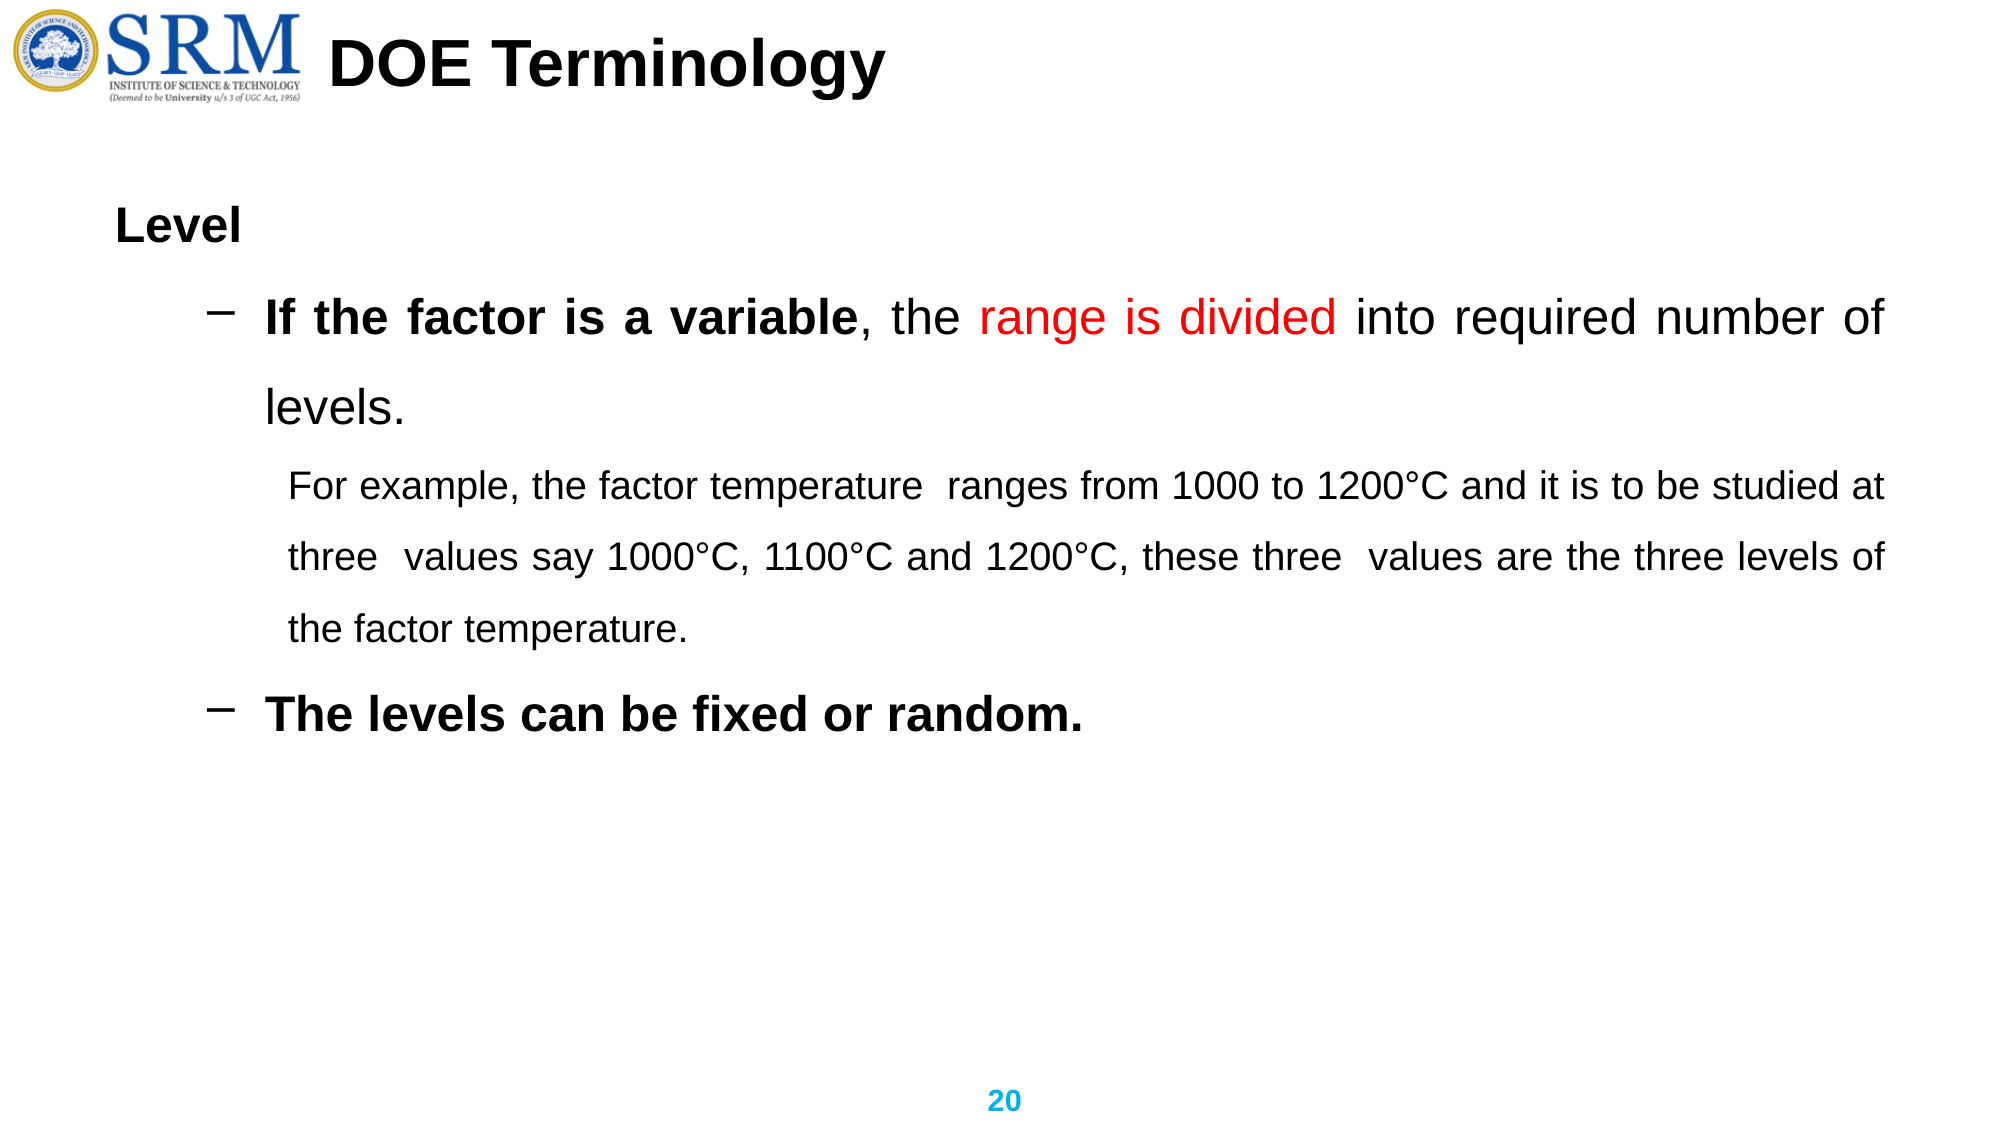

# DOE Terminology
Level
If the factor is a variable, the range is divided into required number of levels.
For example, the factor temperature  ranges from 1000 to 1200°C and it is to be studied at three  values say 1000°C, 1100°C and 1200°C, these three  values are the three levels of the factor temperature.
The levels can be fixed or random.

20